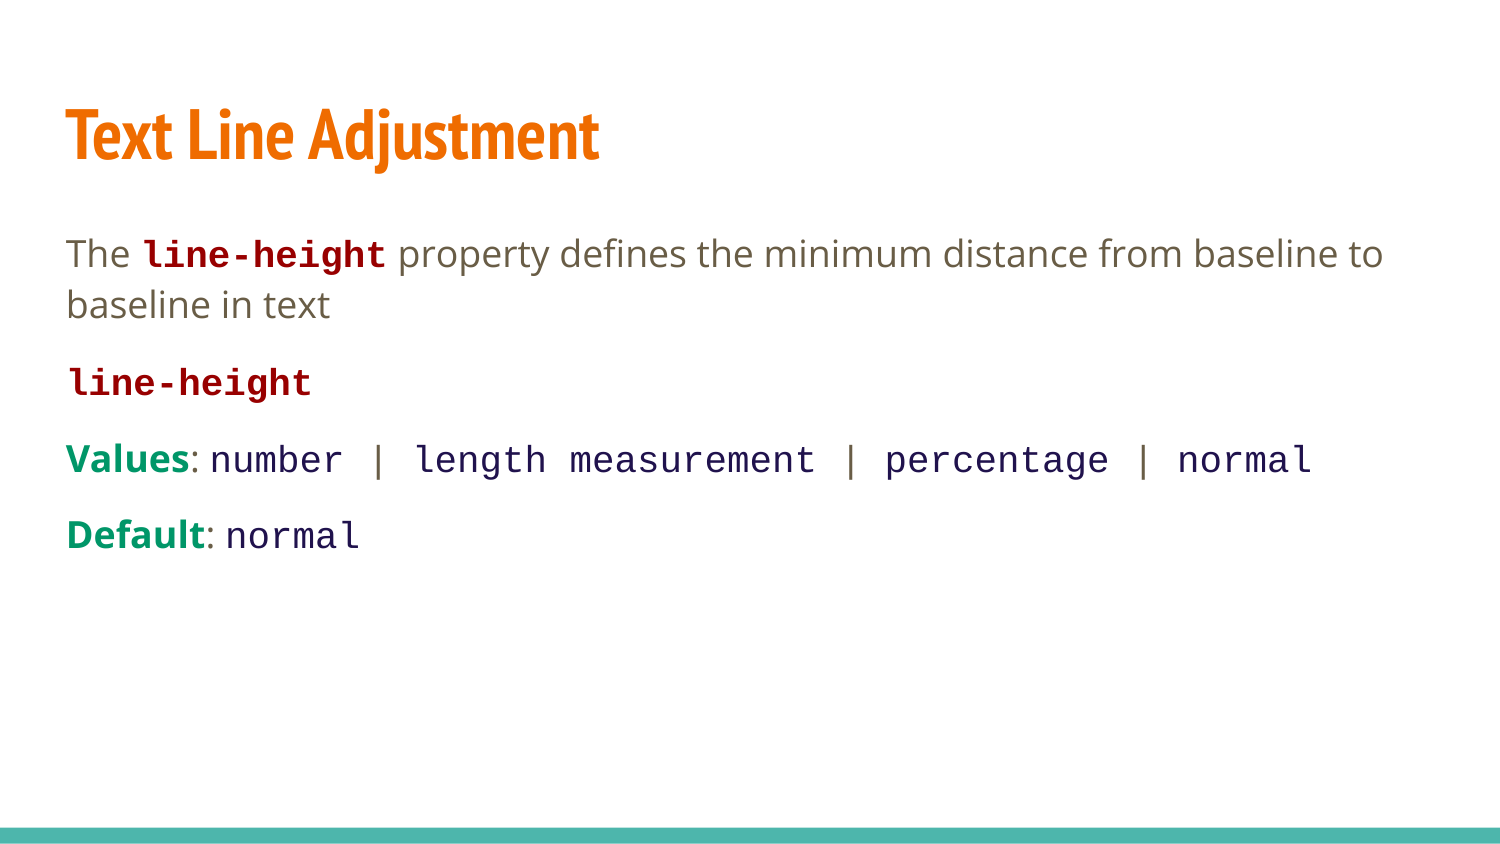

Text Line Adjustment
The line-height property defines the minimum distance from baseline to baseline in text
line-height
Values: number | length measurement | percentage | normal
Default: normal